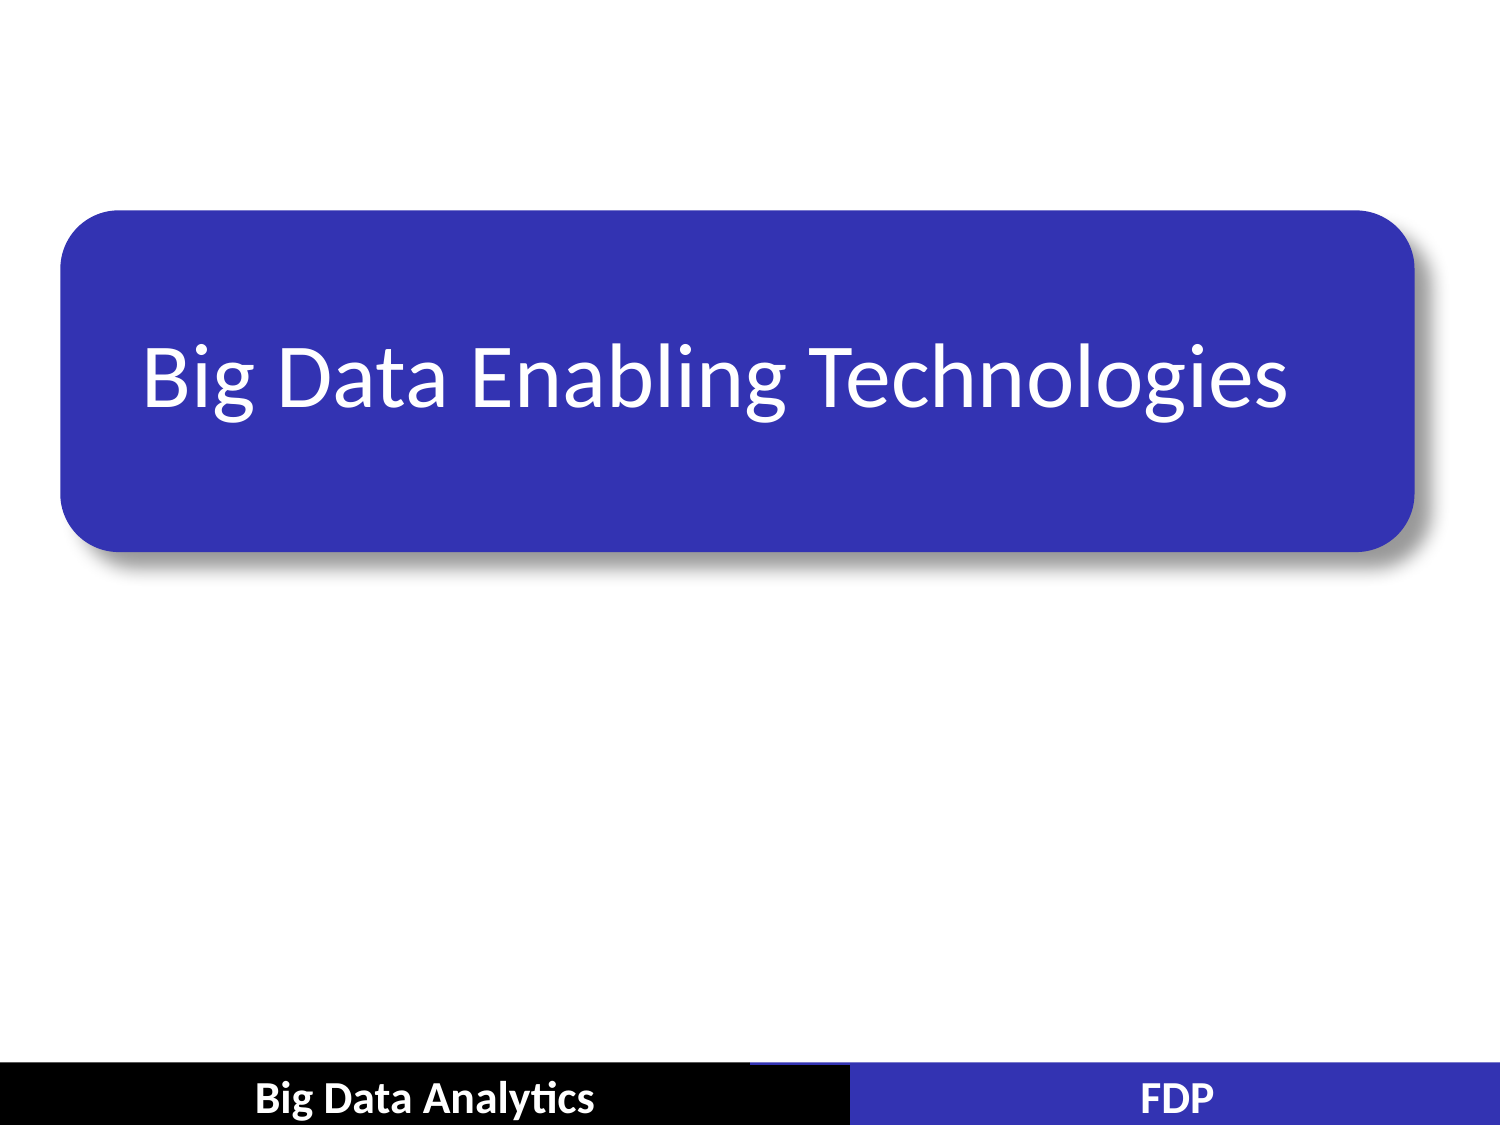

# Big Data Enabling Technologies
Big Data Analytics
FDP